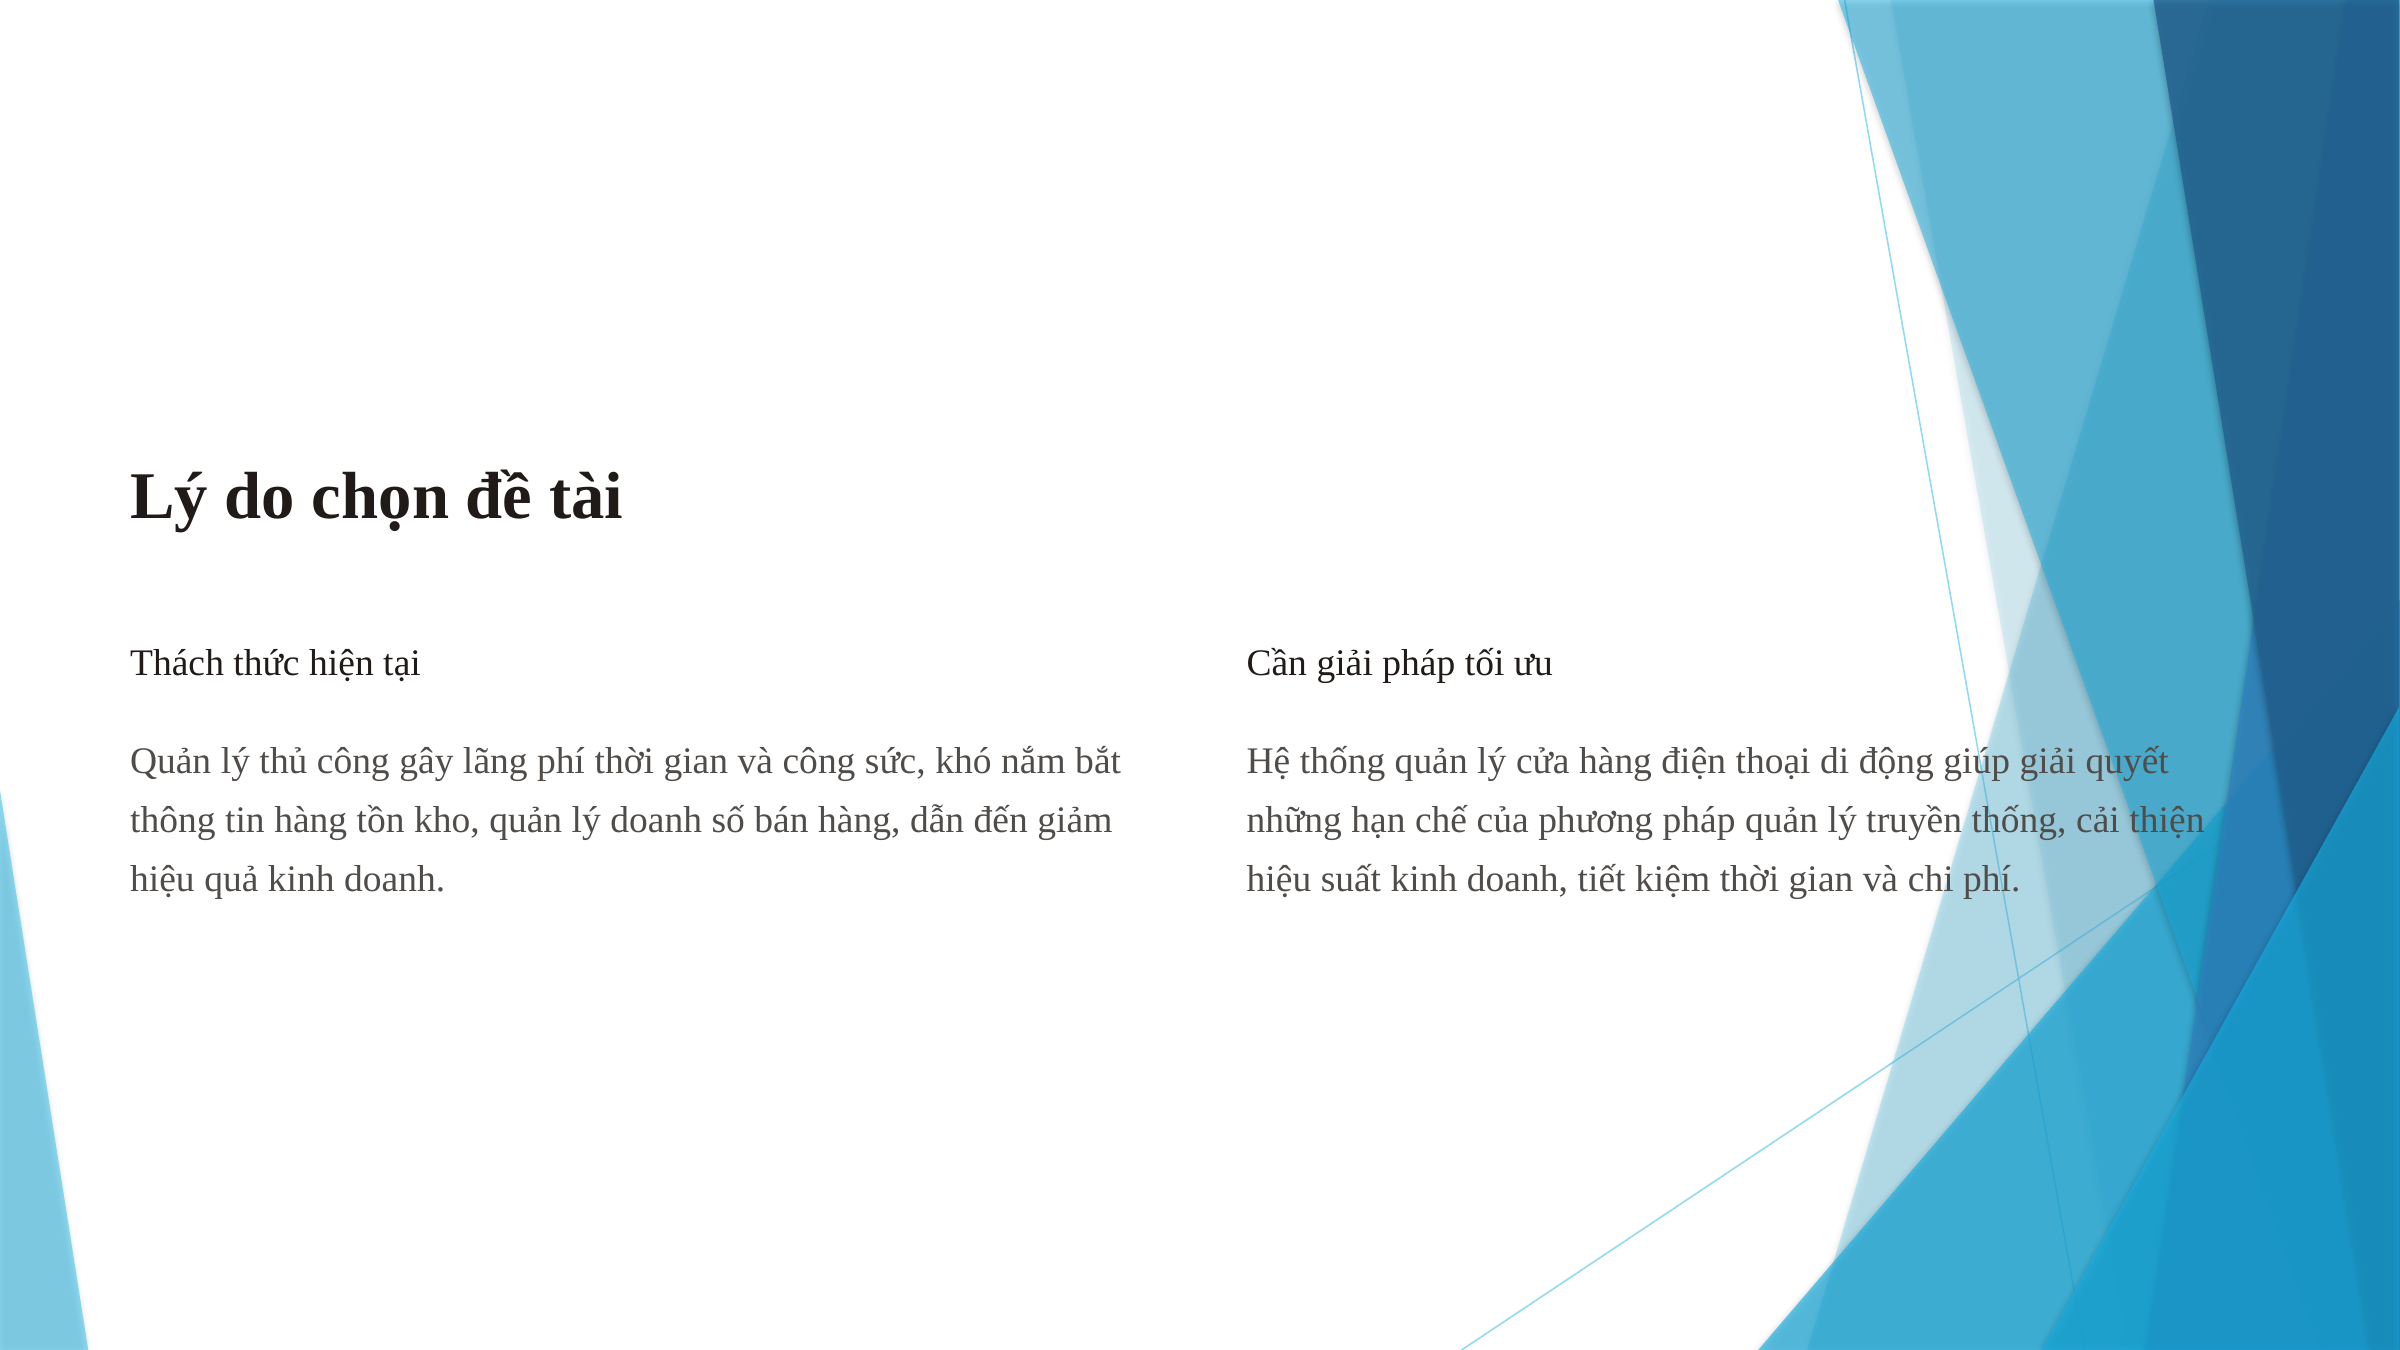

Lý do chọn đề tài
Thách thức hiện tại
Cần giải pháp tối ưu
Quản lý thủ công gây lãng phí thời gian và công sức, khó nắm bắt thông tin hàng tồn kho, quản lý doanh số bán hàng, dẫn đến giảm hiệu quả kinh doanh.
Hệ thống quản lý cửa hàng điện thoại di động giúp giải quyết những hạn chế của phương pháp quản lý truyền thống, cải thiện hiệu suất kinh doanh, tiết kiệm thời gian và chi phí.